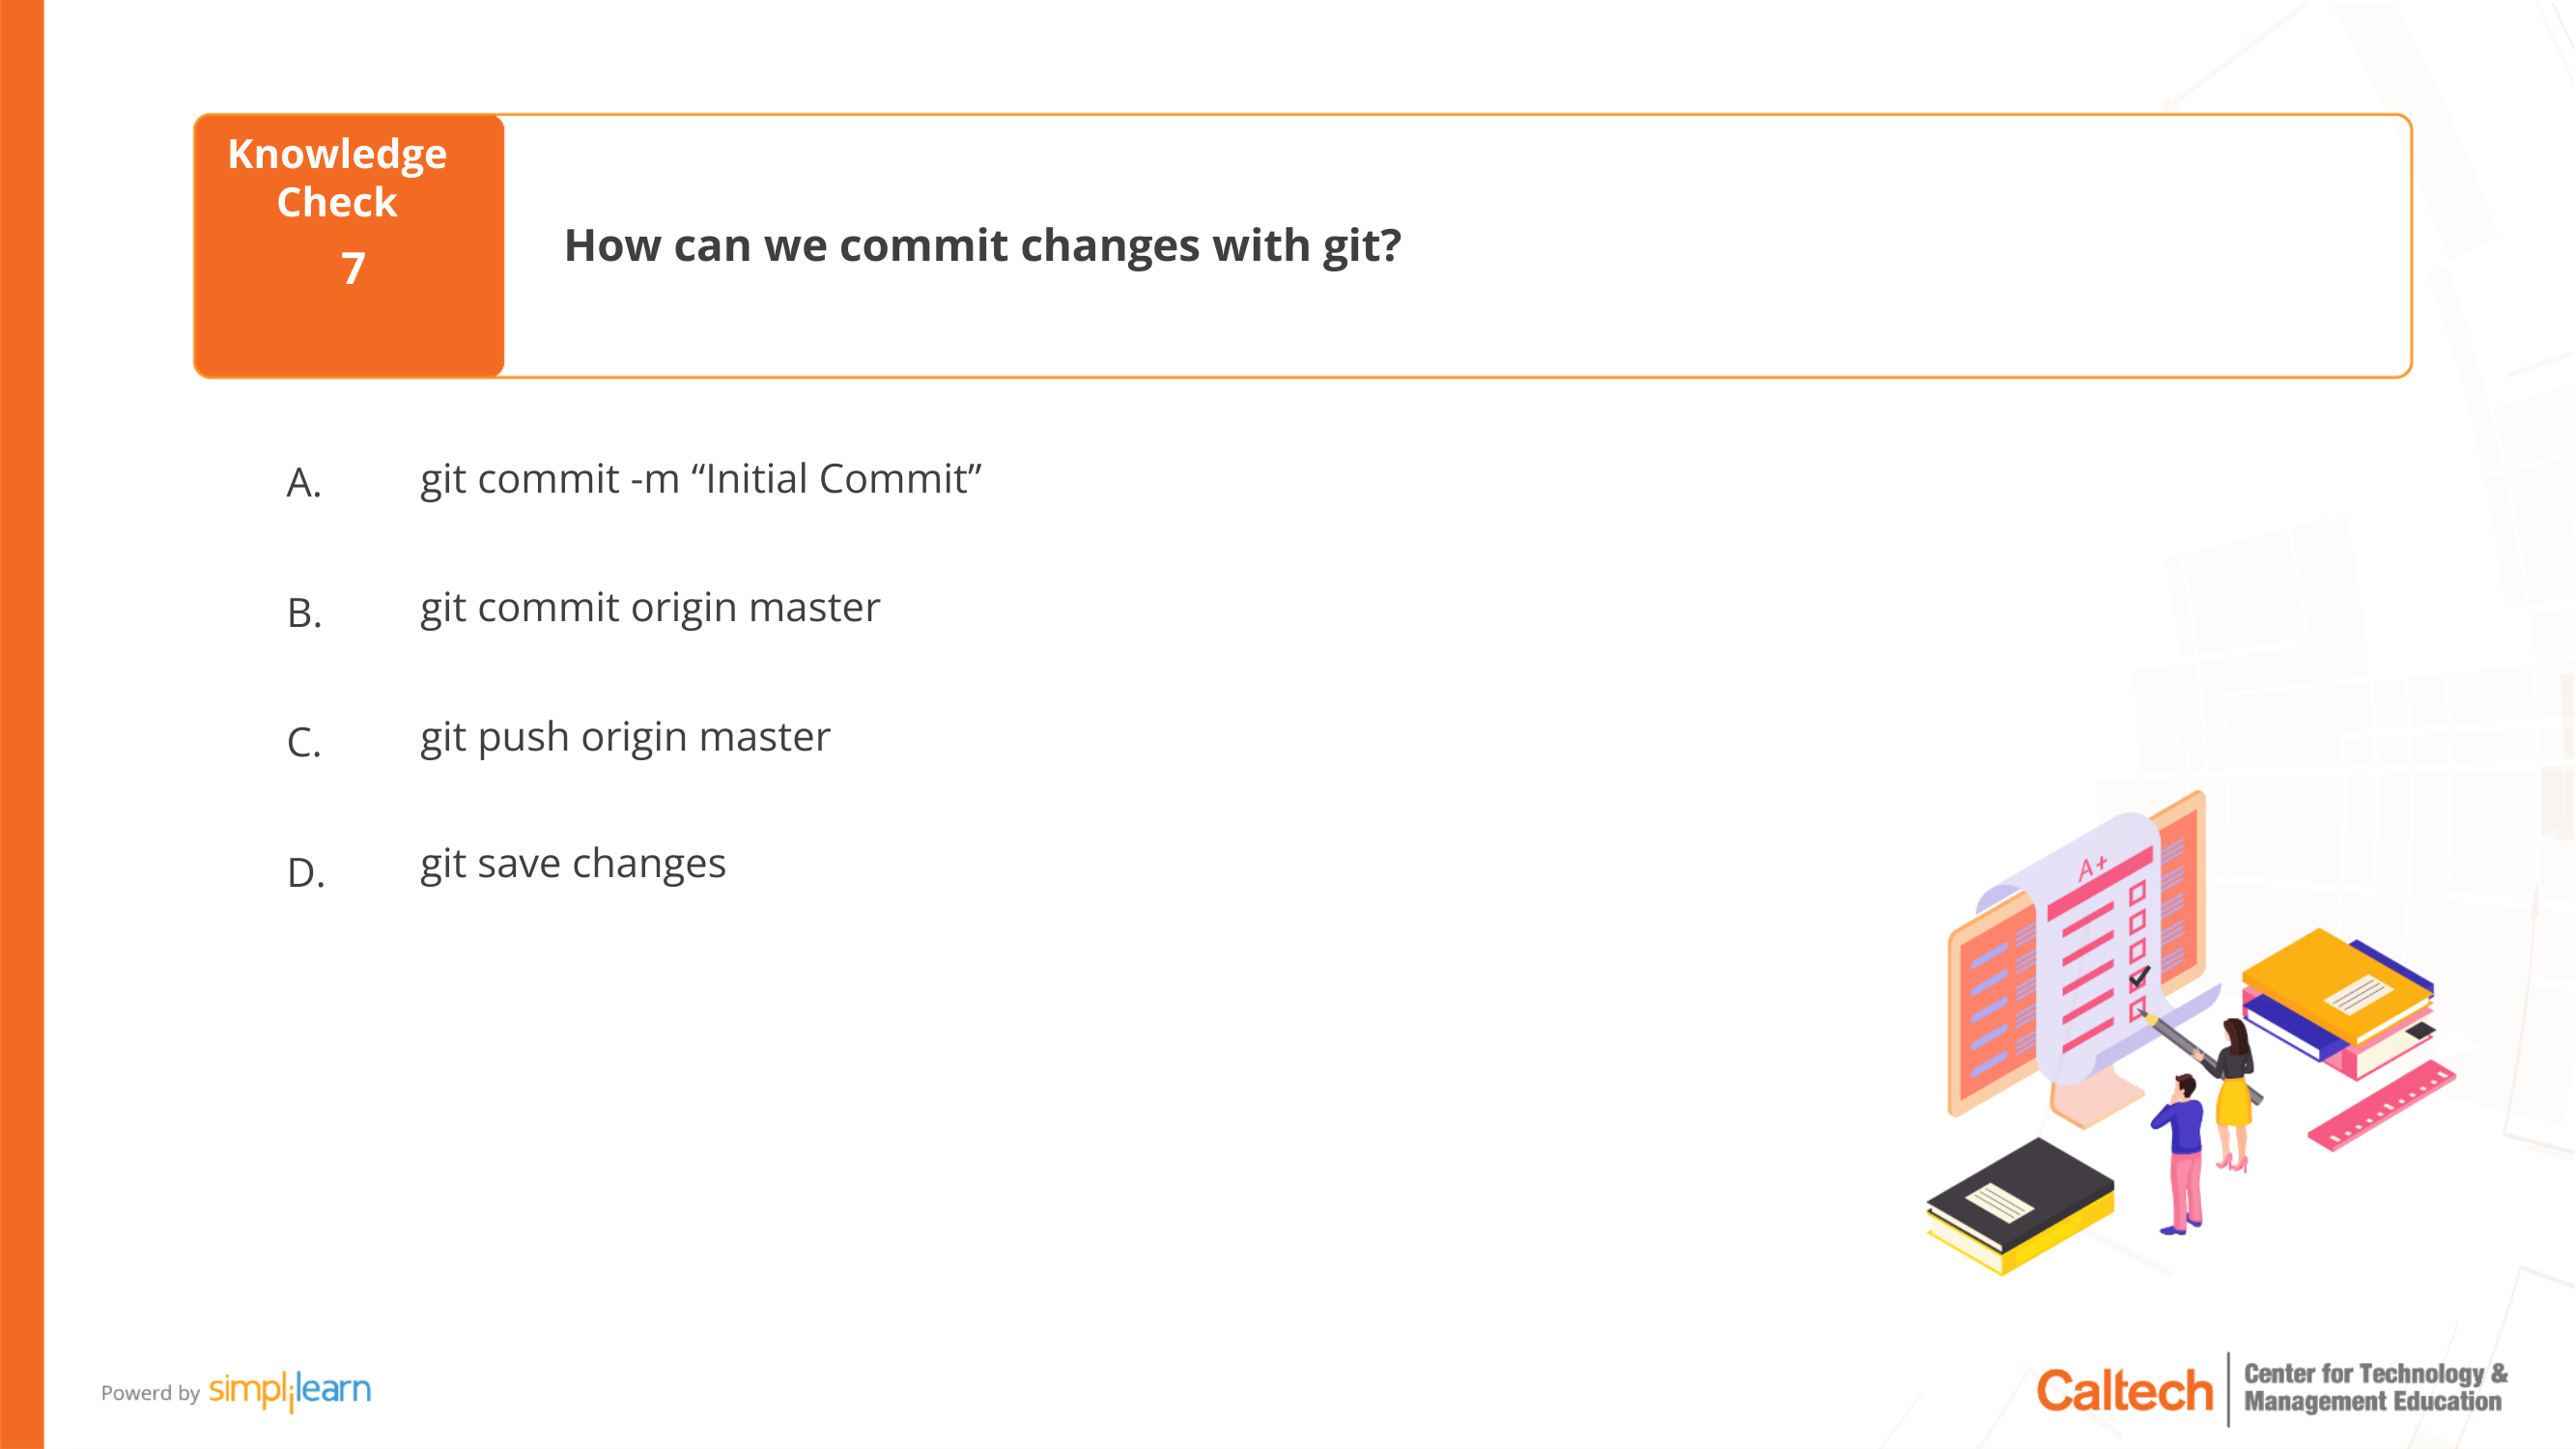

How can we commit changes with git?
7
git commit -m “Initial Commit”
git commit origin master
git push origin master
git save changes